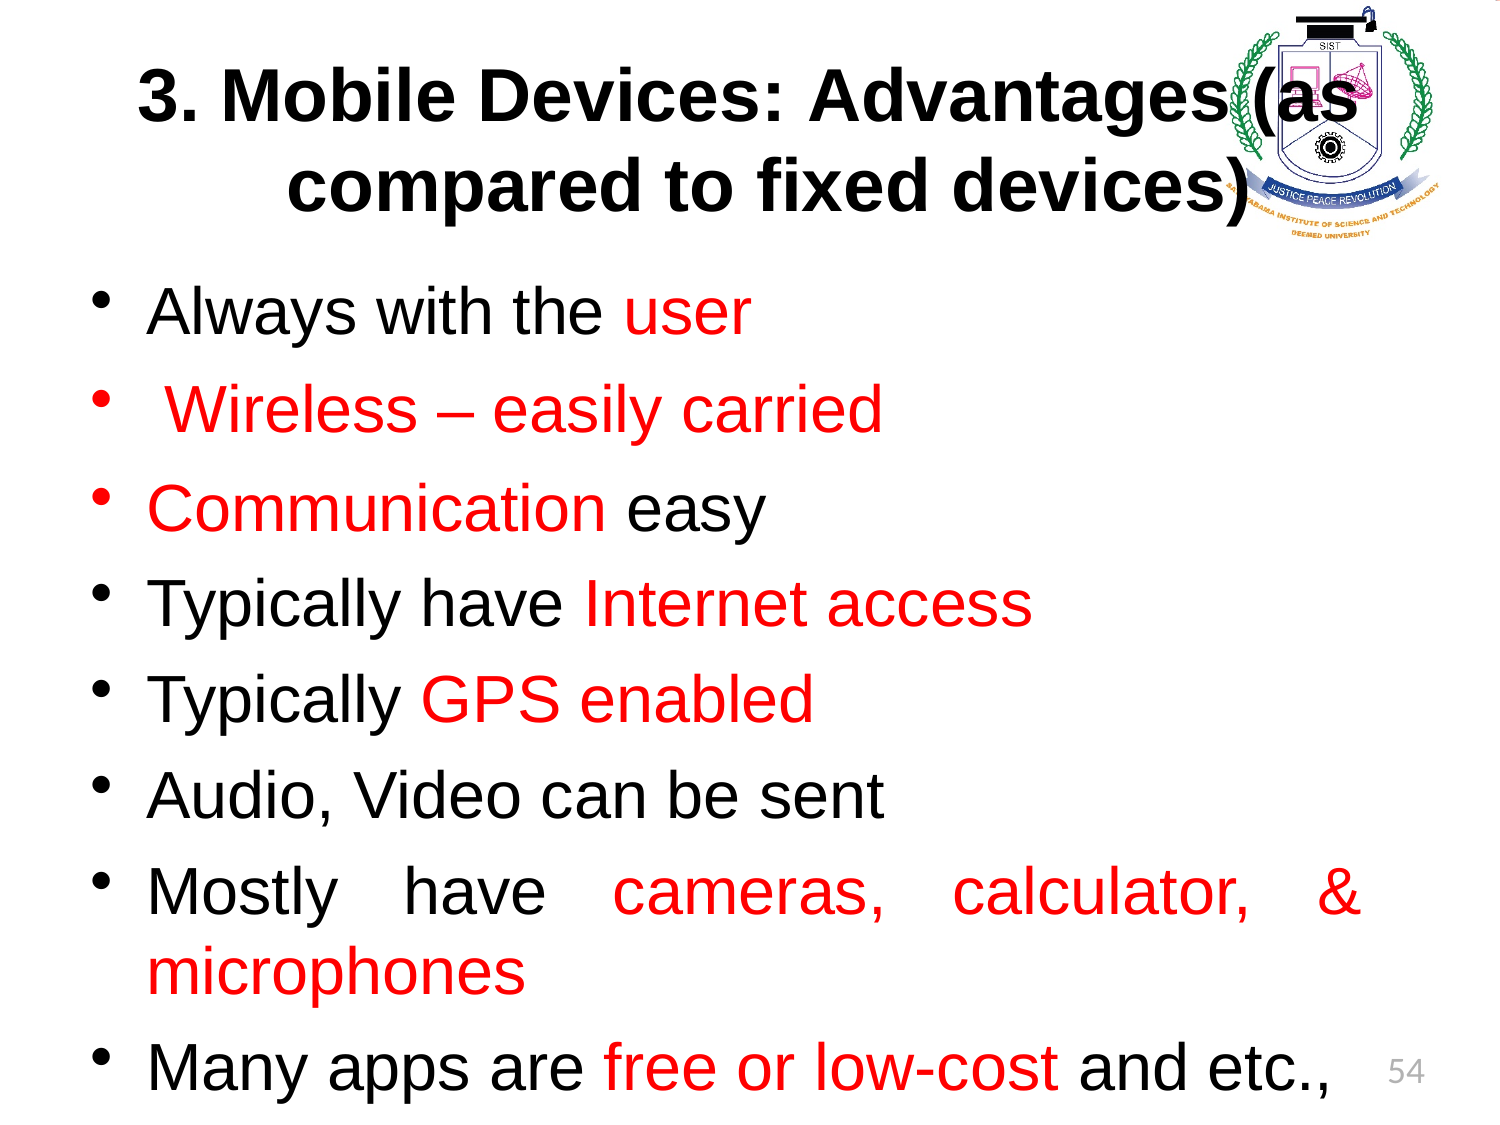

# 3. Mobile Devices: Advantages (as  compared to fixed devices)
Always with the user
 Wireless – easily carried
Communication easy
Typically have Internet access
Typically GPS enabled
Audio, Video can be sent
Mostly have cameras, calculator, & microphones
Many apps are free or low-cost and etc.,
54